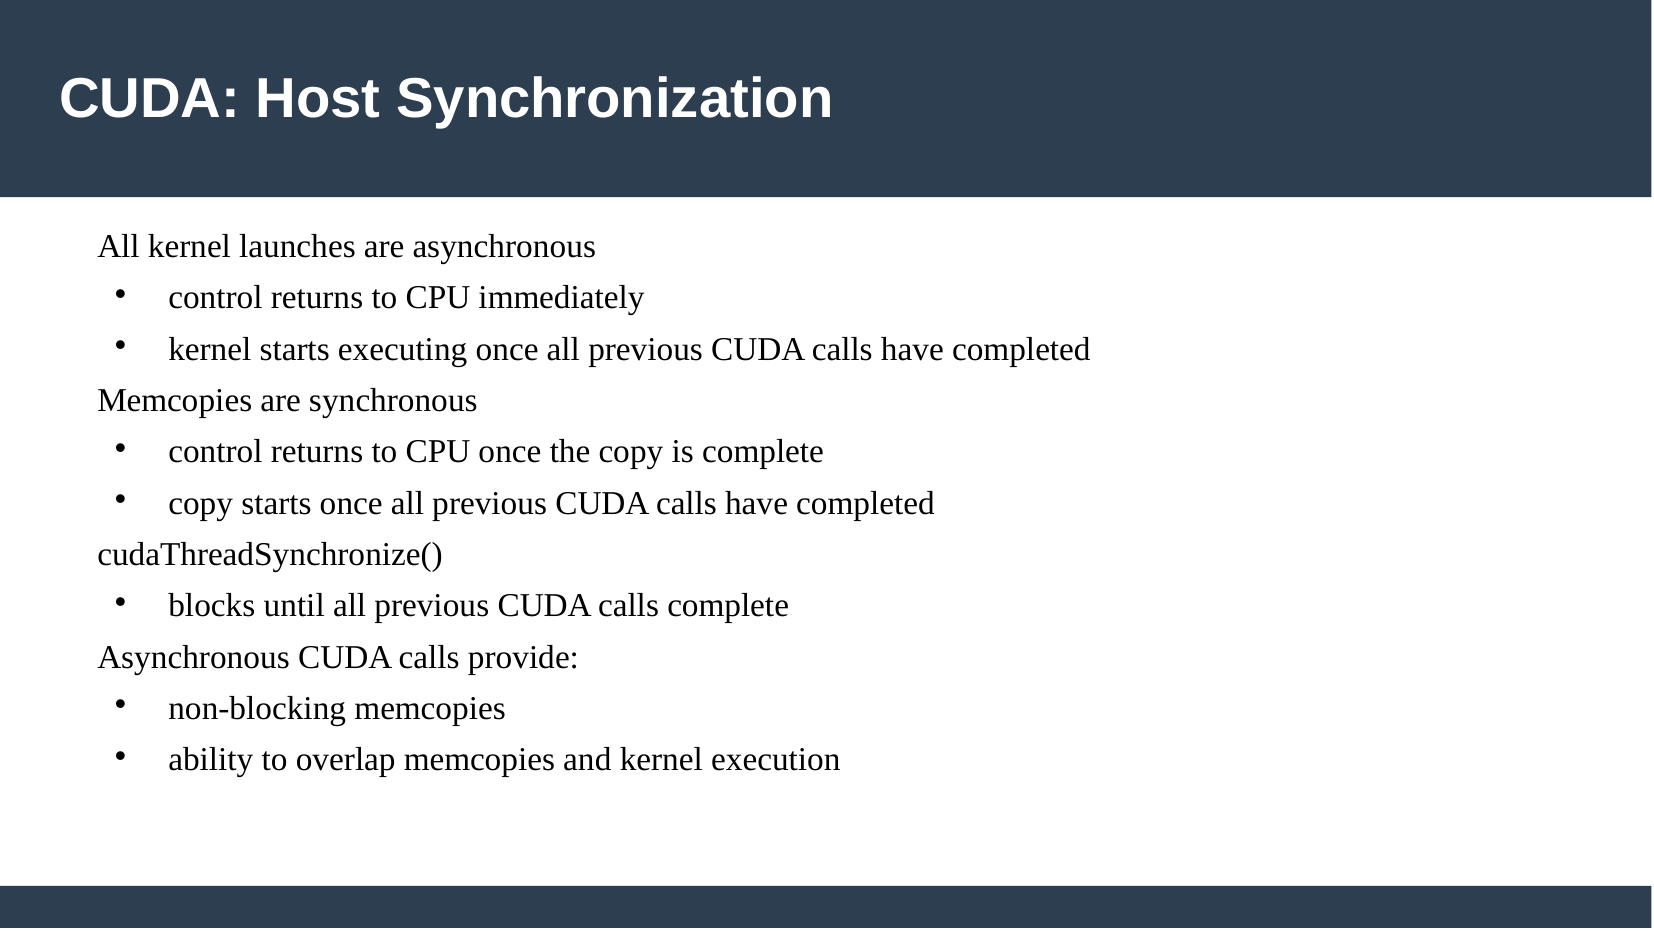

CUDA: Host Synchronization
All kernel launches are asynchronous
control returns to CPU immediately
kernel starts executing once all previous CUDA calls have completed
Memcopies are synchronous
control returns to CPU once the copy is complete
copy starts once all previous CUDA calls have completed
cudaThreadSynchronize()
blocks until all previous CUDA calls complete
Asynchronous CUDA calls provide:
non-blocking memcopies
ability to overlap memcopies and kernel execution